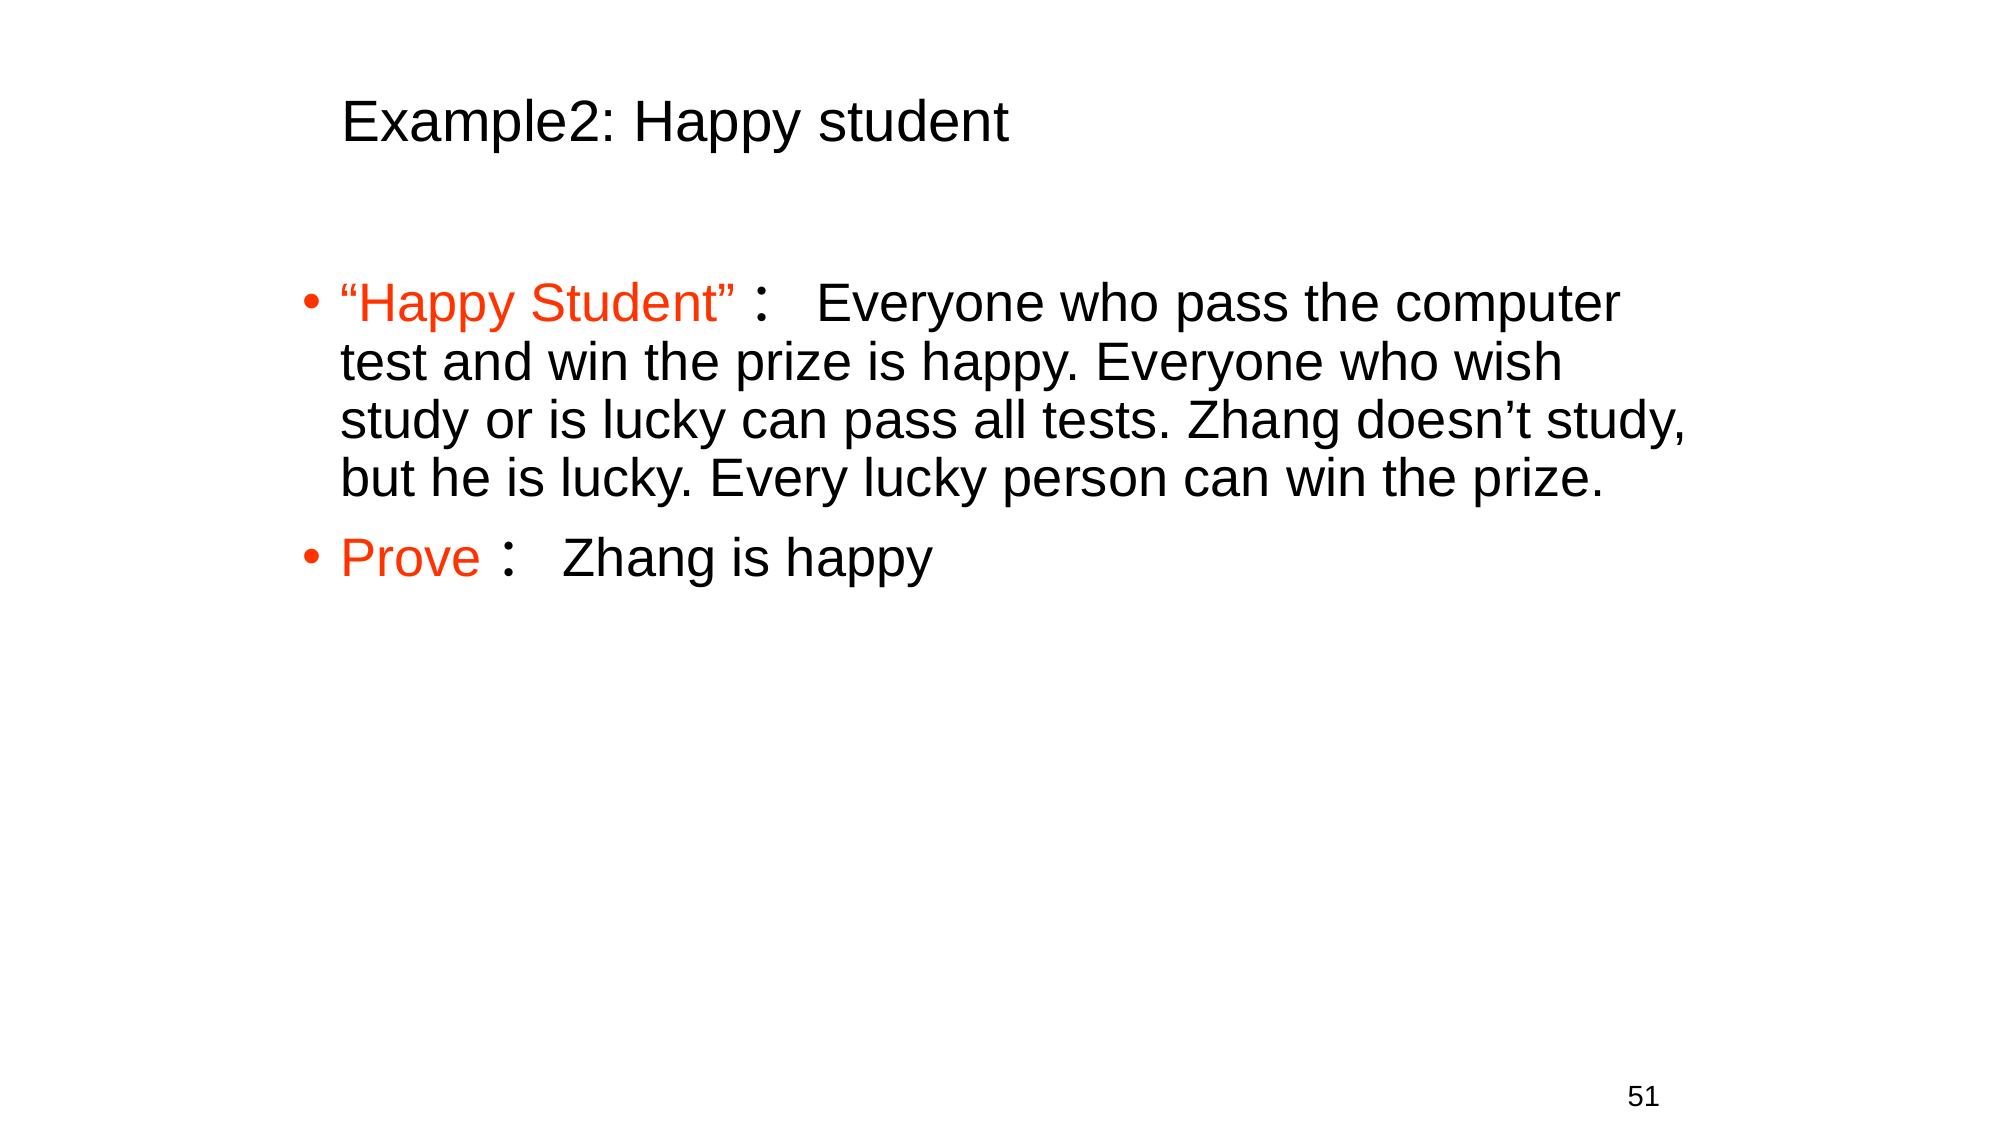

Example2: Happy student
“Happy Student”：Everyone who pass the computer test and win the prize is happy. Everyone who wish study or is lucky can pass all tests. Zhang doesn’t study, but he is lucky. Every lucky person can win the prize.
Prove：Zhang is happy
51